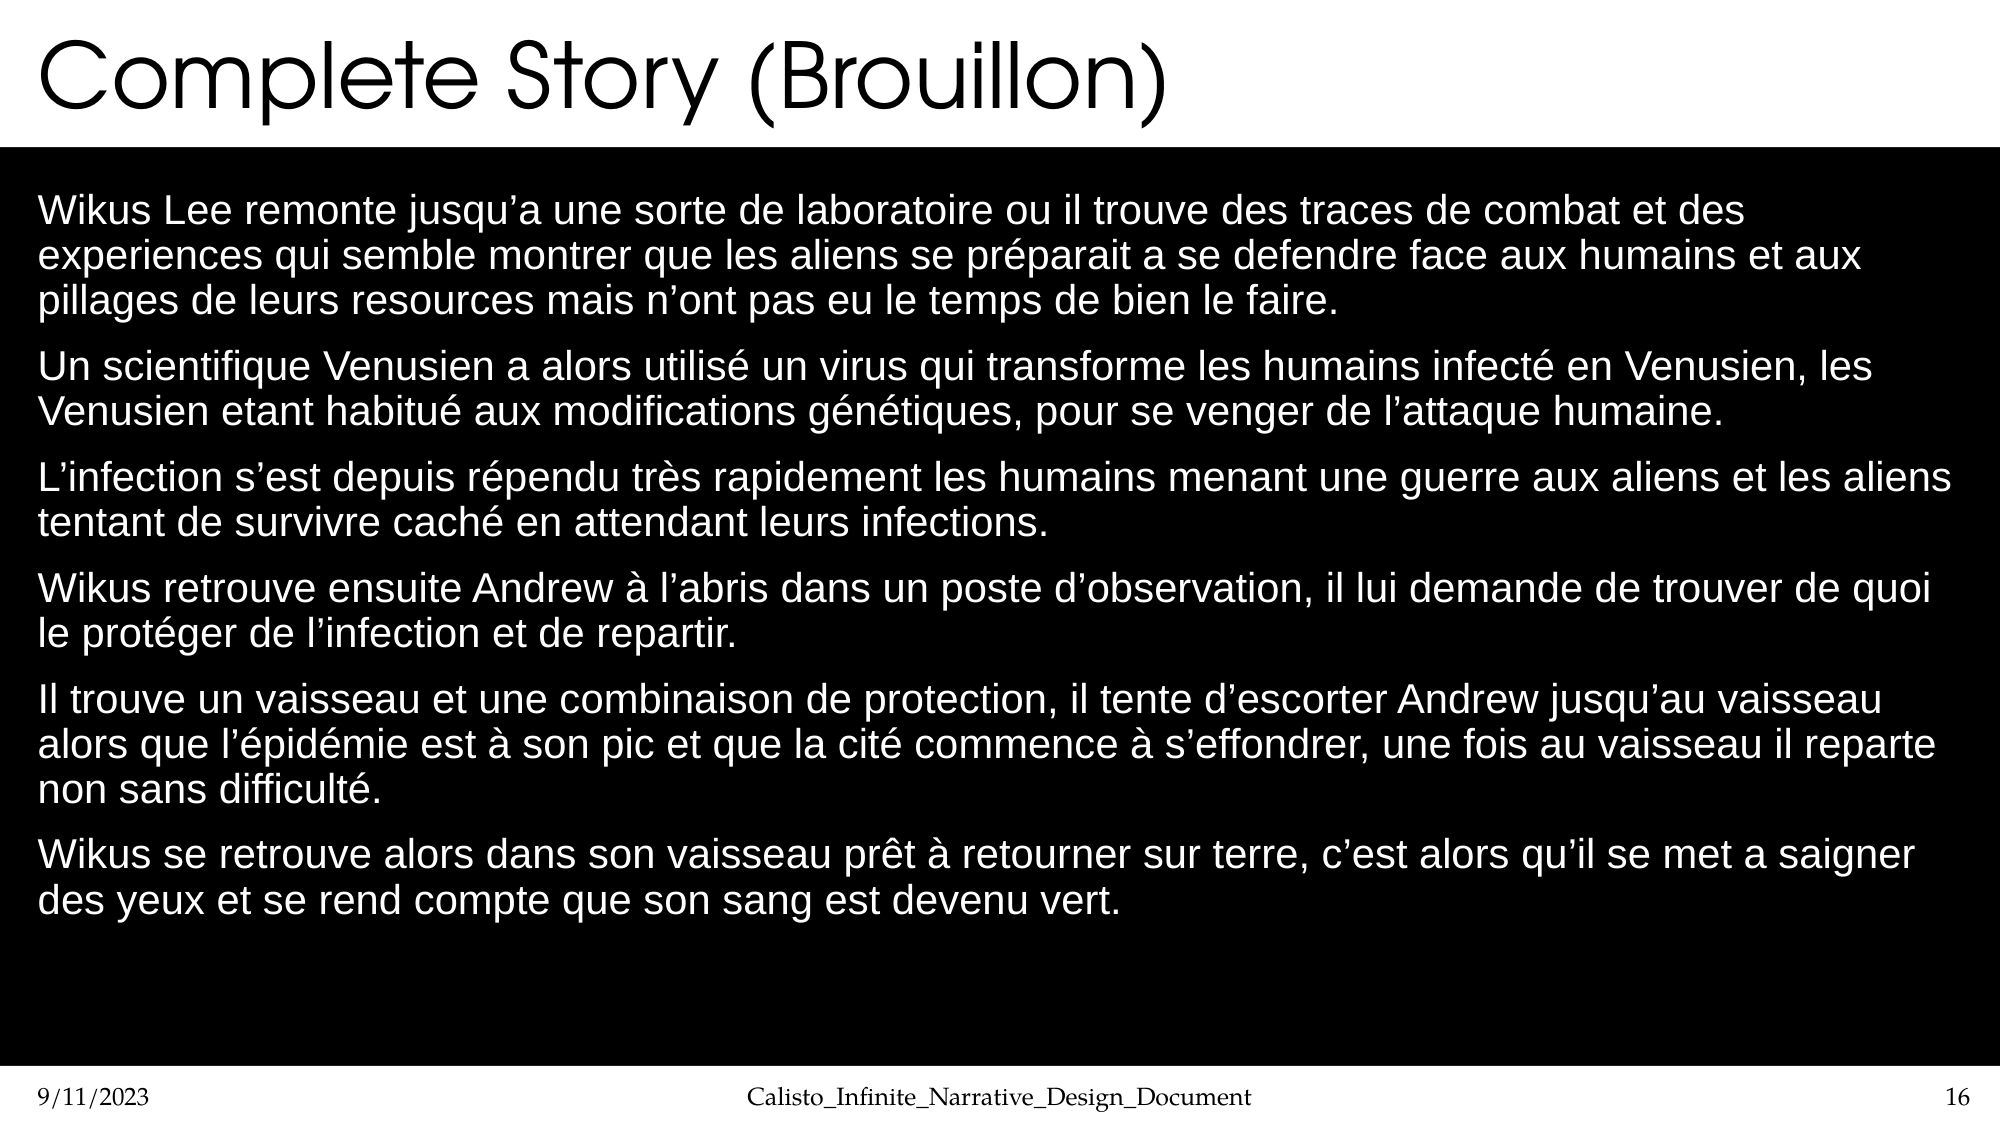

# Complete Story (Brouillon)
Wikus Lee remonte jusqu’a une sorte de laboratoire ou il trouve des traces de combat et des experiences qui semble montrer que les aliens se préparait a se defendre face aux humains et aux pillages de leurs resources mais n’ont pas eu le temps de bien le faire.
Un scientifique Venusien a alors utilisé un virus qui transforme les humains infecté en Venusien, les Venusien etant habitué aux modifications génétiques, pour se venger de l’attaque humaine.
L’infection s’est depuis répendu très rapidement les humains menant une guerre aux aliens et les aliens tentant de survivre caché en attendant leurs infections.
Wikus retrouve ensuite Andrew à l’abris dans un poste d’observation, il lui demande de trouver de quoi le protéger de l’infection et de repartir.
Il trouve un vaisseau et une combinaison de protection, il tente d’escorter Andrew jusqu’au vaisseau alors que l’épidémie est à son pic et que la cité commence à s’effondrer, une fois au vaisseau il reparte non sans difficulté.
Wikus se retrouve alors dans son vaisseau prêt à retourner sur terre, c’est alors qu’il se met a saigner des yeux et se rend compte que son sang est devenu vert.

9/11/2023
Calisto_Infinite_Narrative_Design_Document
16